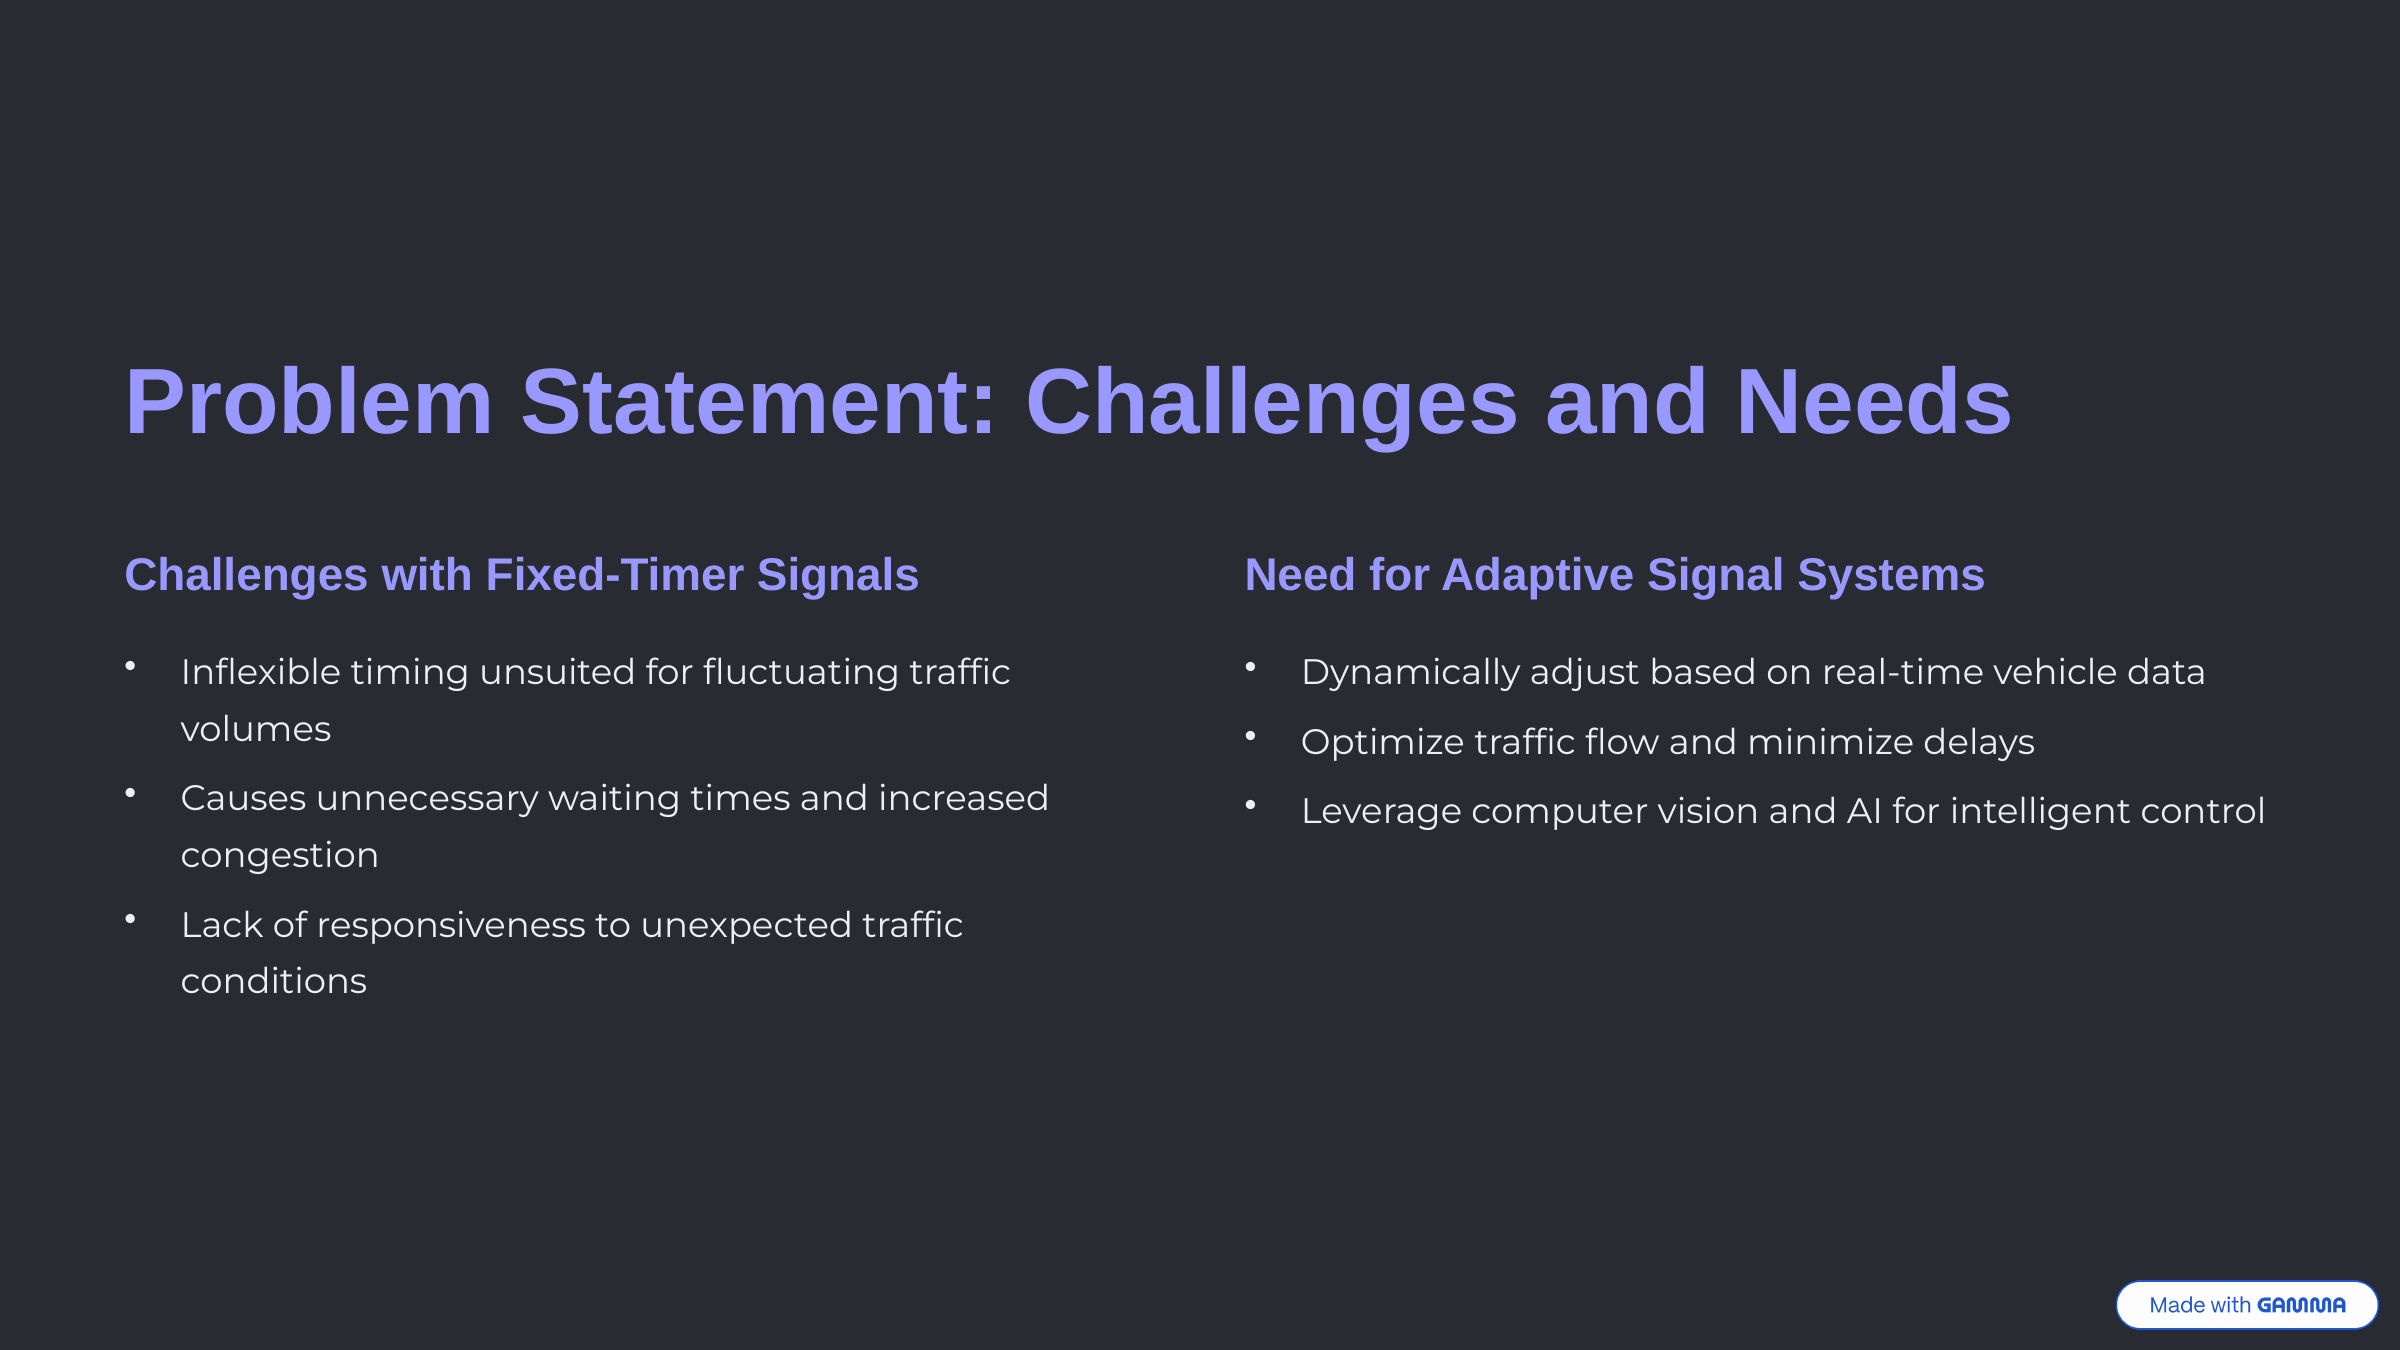

Problem Statement: Challenges and Needs
Challenges with Fixed-Timer Signals
Need for Adaptive Signal Systems
Inflexible timing unsuited for fluctuating traffic volumes
Dynamically adjust based on real-time vehicle data
Optimize traffic flow and minimize delays
Causes unnecessary waiting times and increased congestion
Leverage computer vision and AI for intelligent control
Lack of responsiveness to unexpected traffic conditions